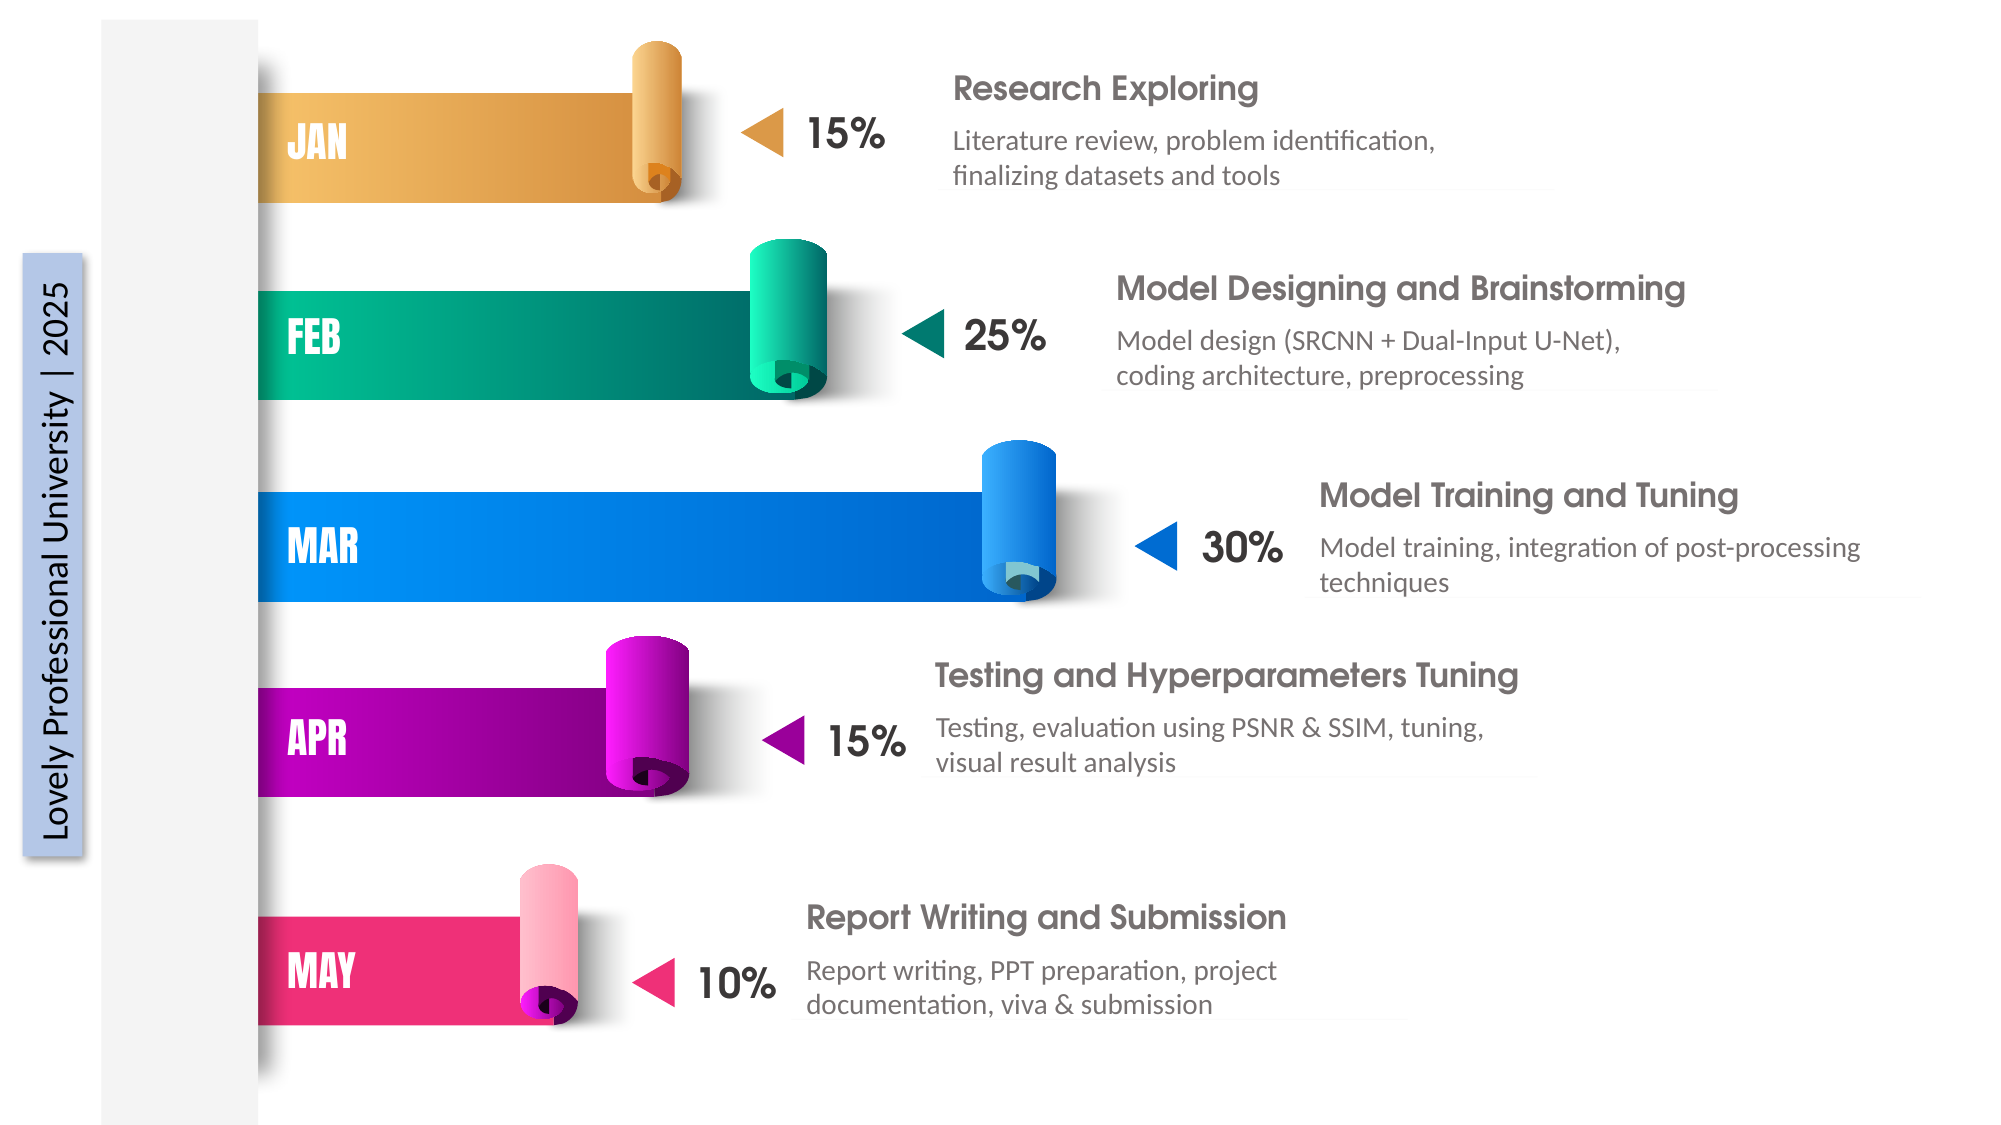

Research Exploring
Literature review, problem identification, finalizing datasets and tools

15%

JAN

Model Designing and Brainstorming
Model design (SRCNN + Dual-Input U-Net), coding architecture, preprocessing
25%

FEB

Model Training and Tuning
Model training, integration of post-processing techniques
30%

MAR
Lovely Professional University | 2025

Testing and Hyperparameters Tuning
Testing, evaluation using PSNR & SSIM, tuning, visual result analysis
APR
15%

Report Writing and Submission
Report writing, PPT preparation, project documentation, viva & submission
MAY
10%